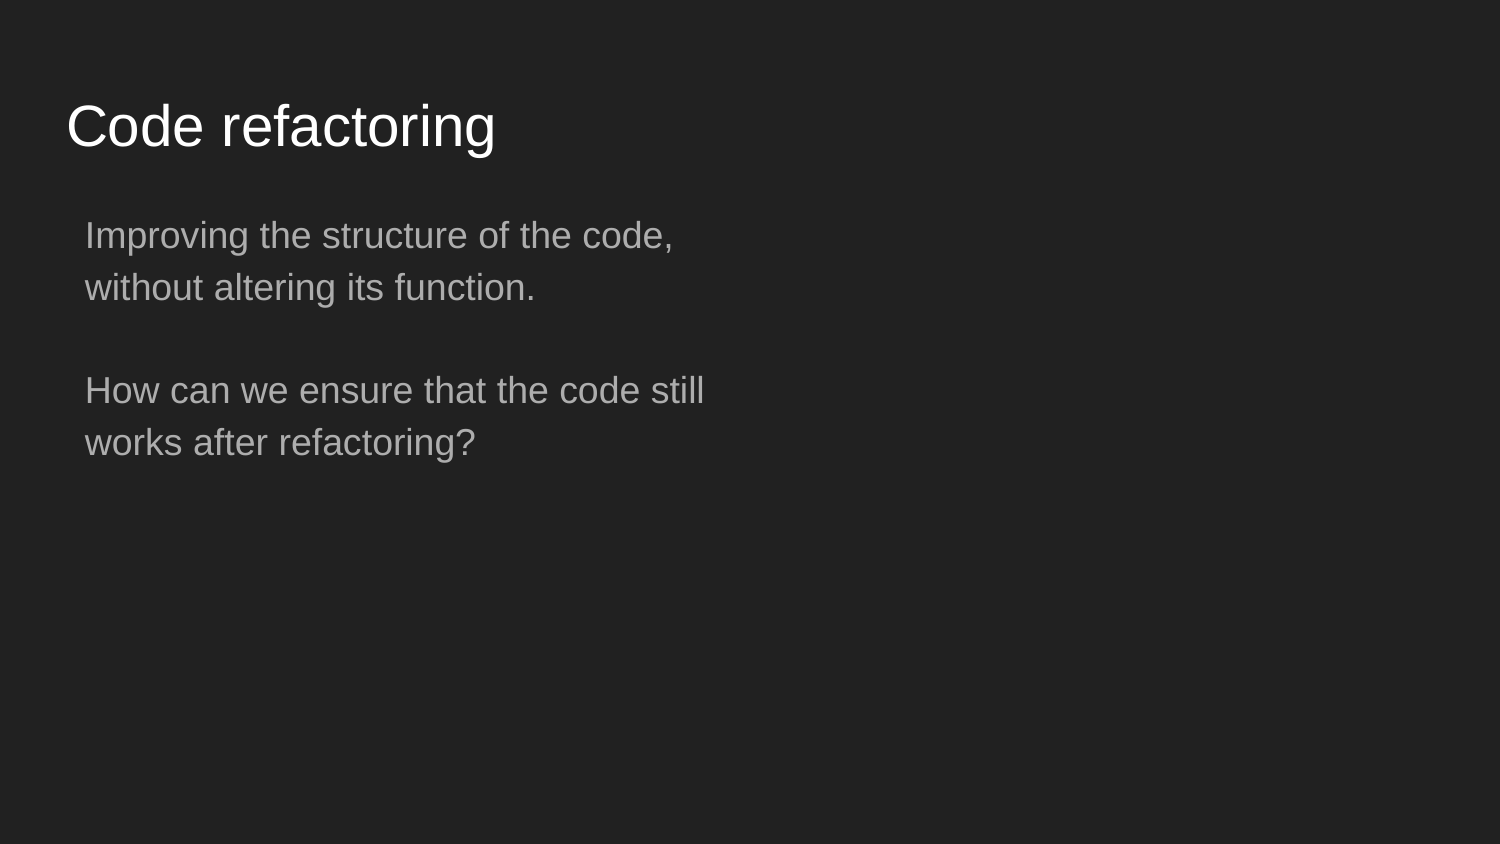

# Code refactoring
Improving the structure of the code, without altering its function.

How can we ensure that the code still works after refactoring?